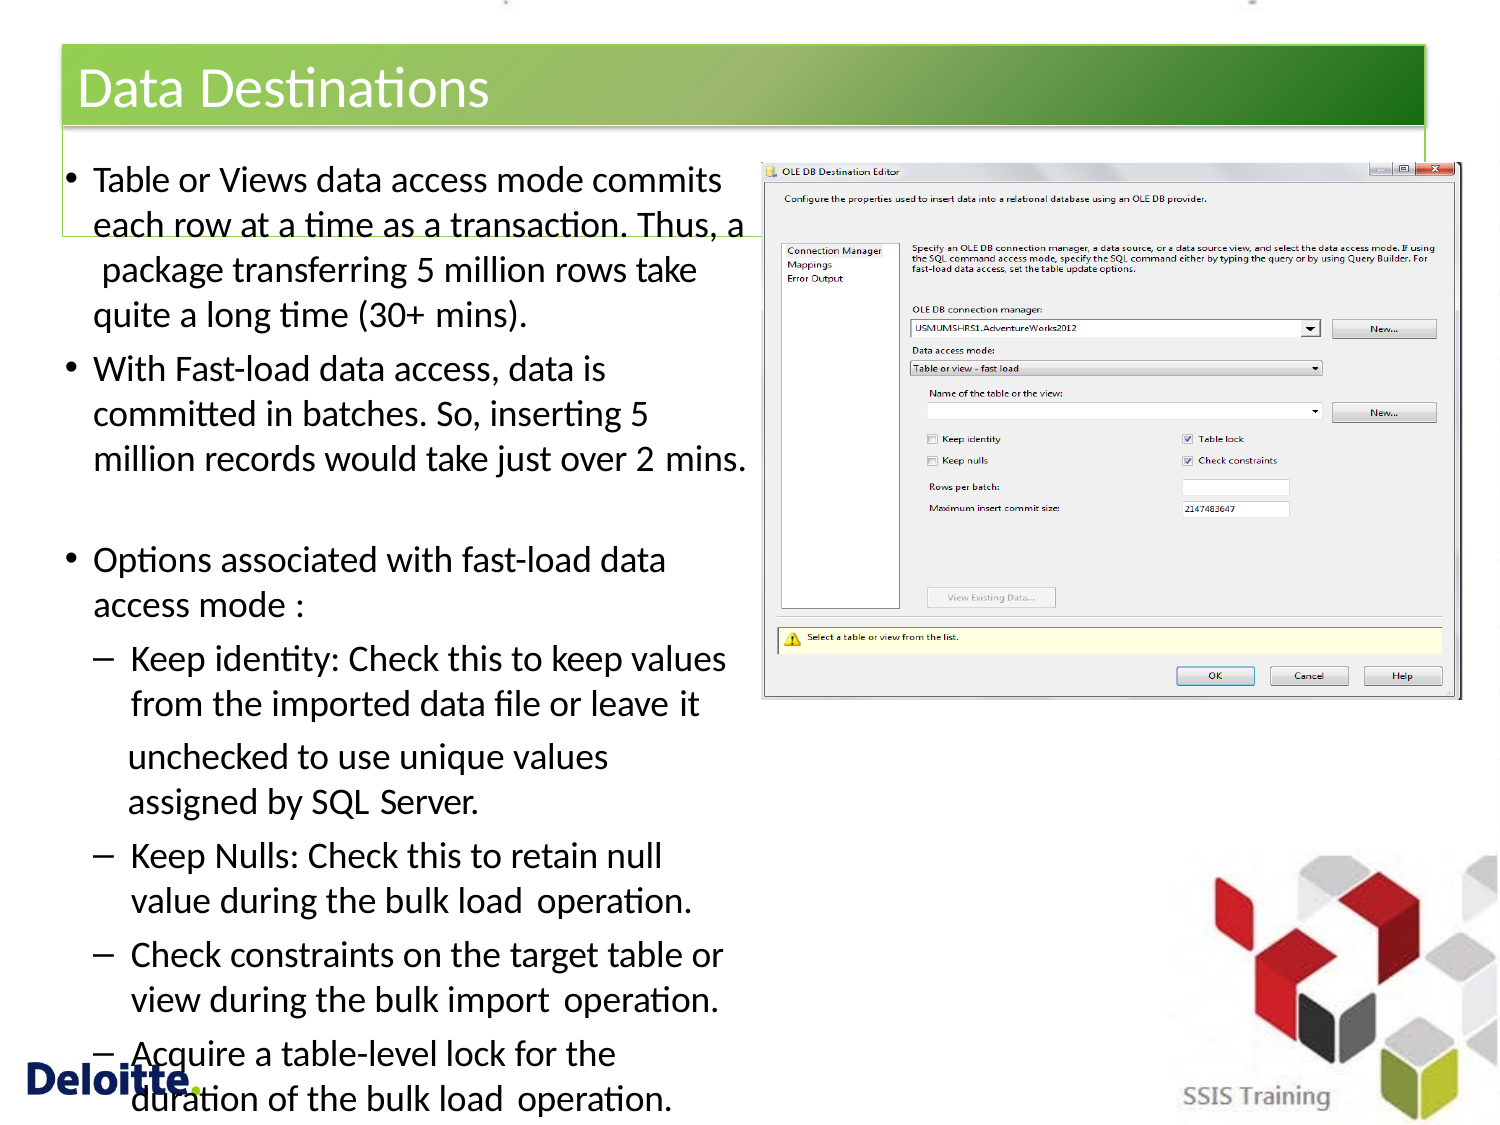

# Data Destinations
Table or Views data access mode commits  each row at a time as a transaction. Thus, a  package transferring 5 million rows take  quite a long time (30+ mins).
With Fast-load data access, data is  committed in batches. So, inserting 5  million records would take just over 2 mins.

Options associated with fast-load data  access mode :
Keep identity: Check this to keep values  from the imported data file or leave it
unchecked to use unique values assigned by SQL Server.
Keep Nulls: Check this to retain null value during the bulk load operation.
Check constraints on the target table or view during the bulk import operation.
Acquire a table-level lock for the duration of the bulk load operation.
Specify the number of rows per batch and maximum insert commit size